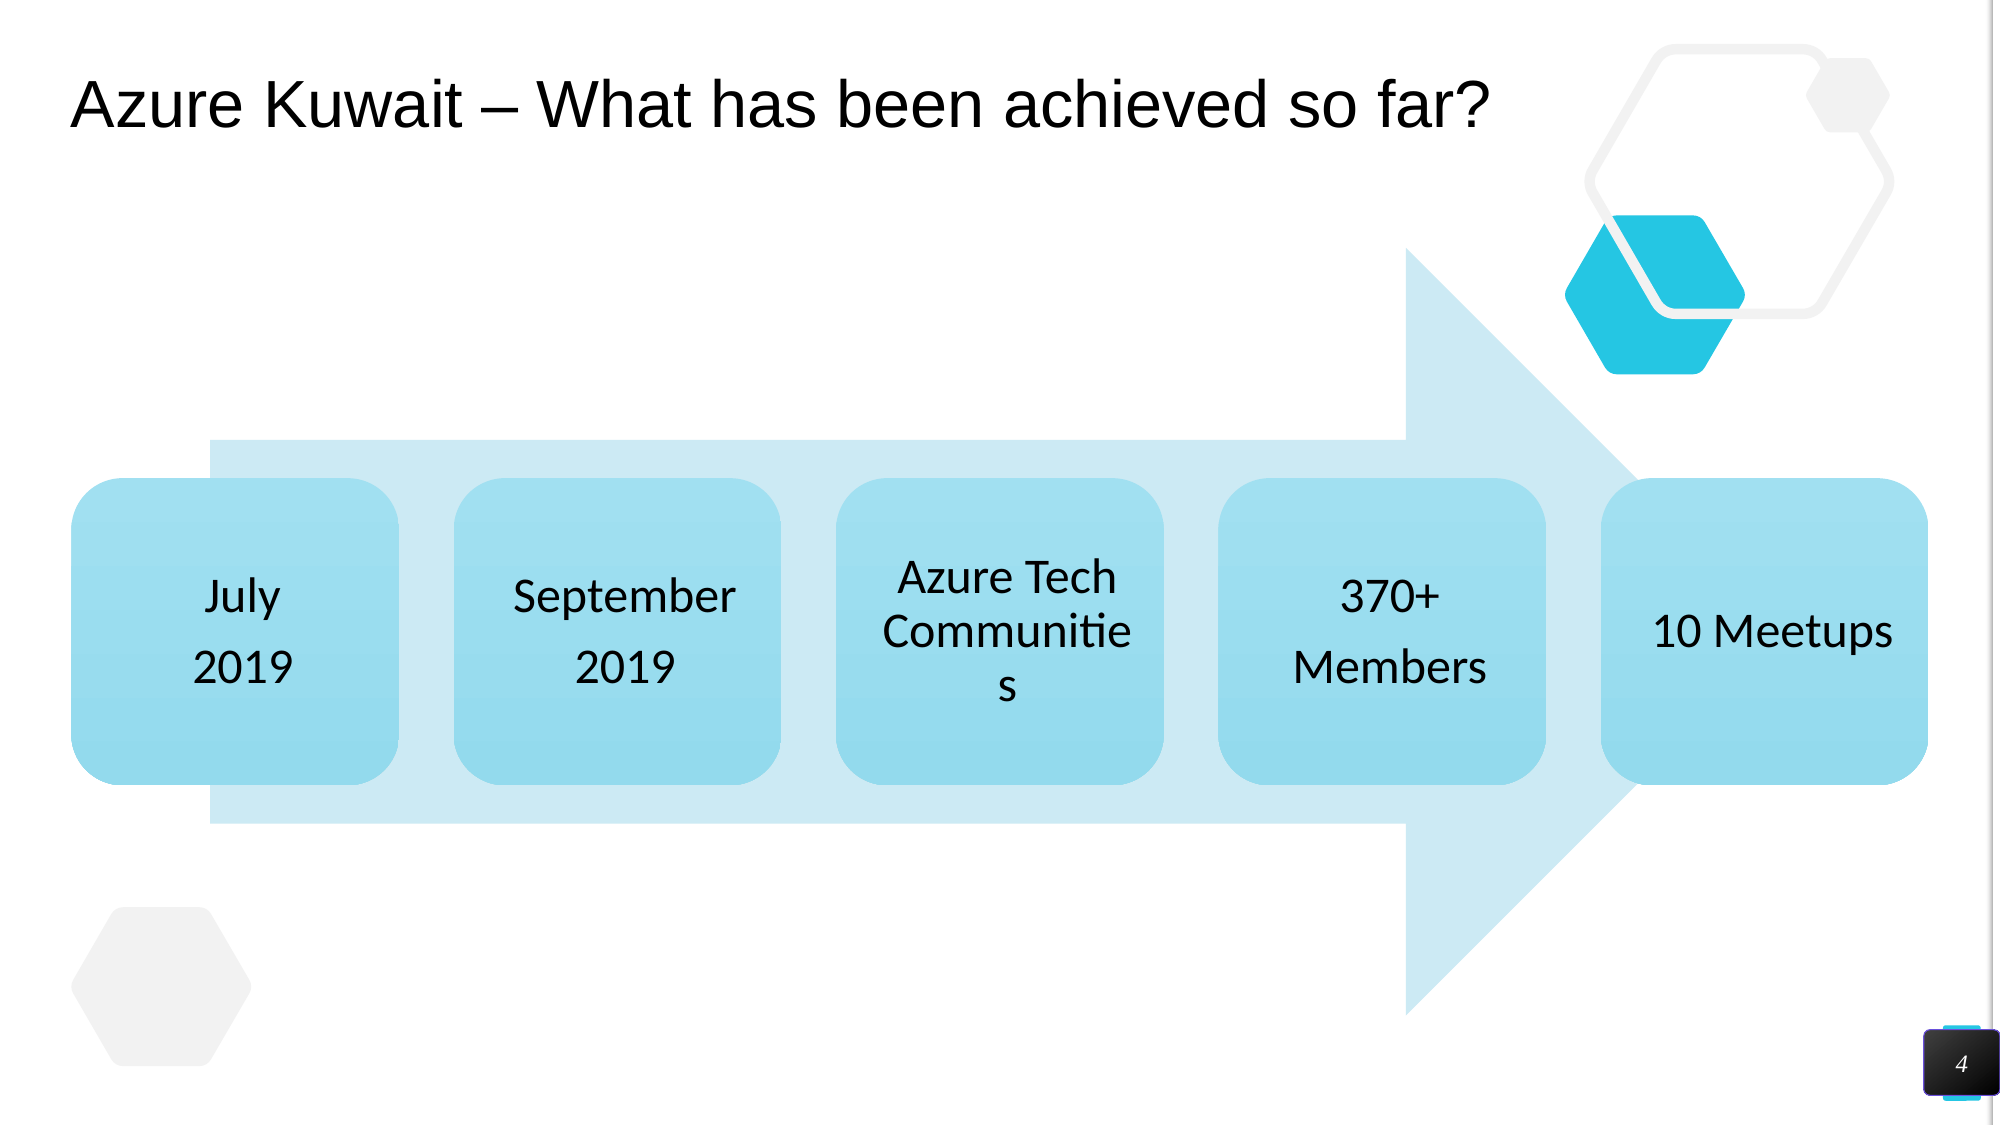

# Azure Kuwait – What has been achieved so far?
July
2019
September
2019
Azure Tech Communities
370+
Members
10 Meetups
4